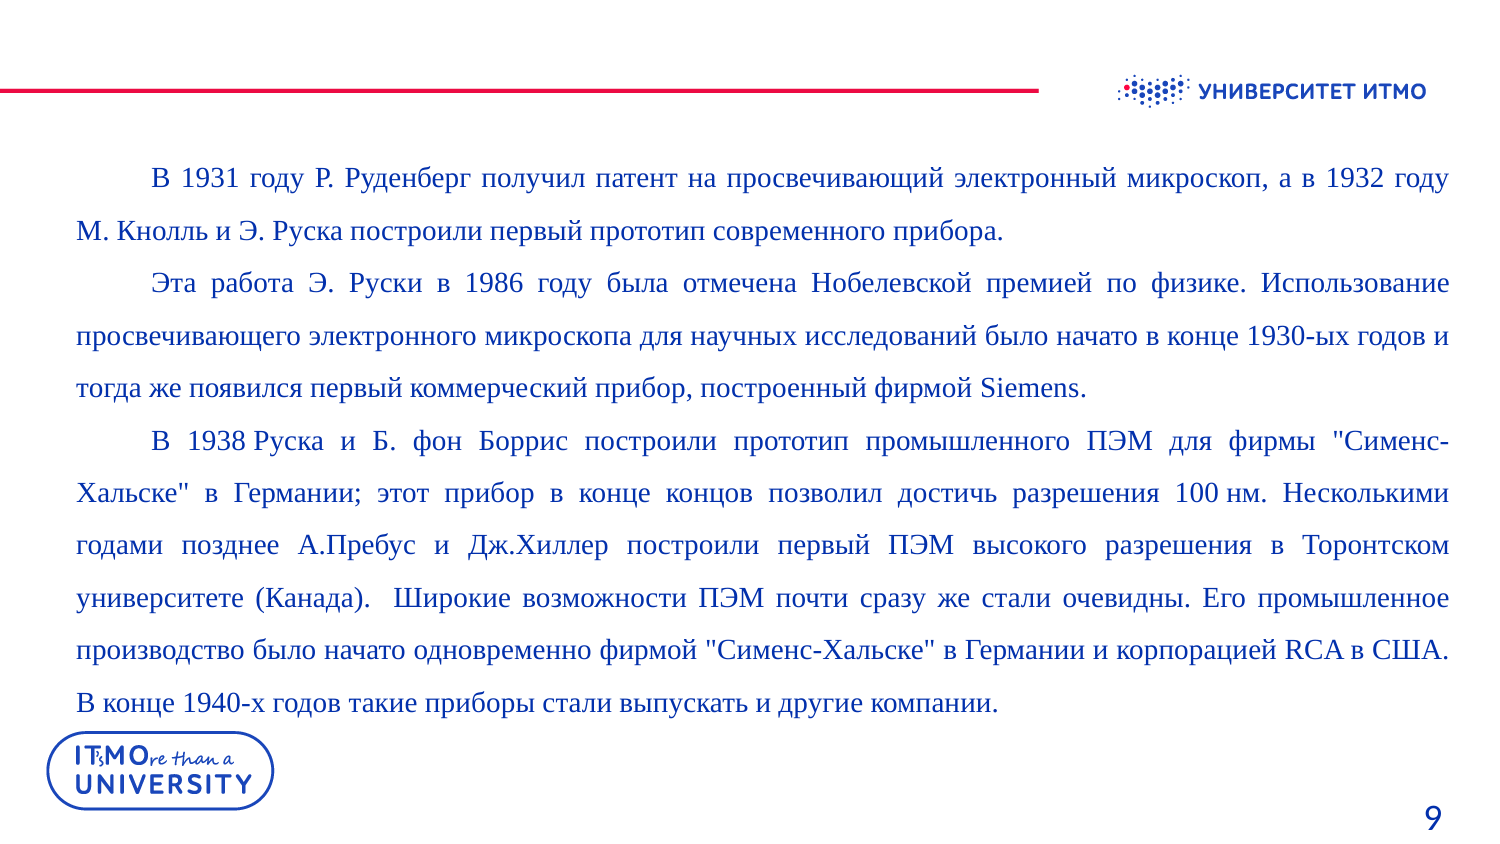

В 1931 году Р. Руденберг получил патент на просвечивающий электронный микроскоп, а в 1932 году М. Кнолль и Э. Руска построили первый прототип современного прибора.
Эта работа Э. Руски в 1986 году была отмечена Нобелевской премией по физике. Использование просвечивающего электронного микроскопа для научных исследований было начато в конце 1930-ых годов и тогда же появился первый коммерческий прибор, построенный фирмой Siemens.
В 1938 Руска и Б. фон Боррис построили прототип промышленного ПЭМ для фирмы "Сименс-Хальске" в Германии; этот прибор в конце концов позволил достичь разрешения 100 нм. Несколькими годами позднее А.Пребус и Дж.Хиллер построили первый ПЭМ высокого разрешения в Торонтском университете (Канада).  Широкие возможности ПЭМ почти сразу же стали очевидны. Его промышленное производство было начато одновременно фирмой "Сименс-Хальске" в Германии и корпорацией RCA в США. В конце 1940-х годов такие приборы стали выпускать и другие компании.

9